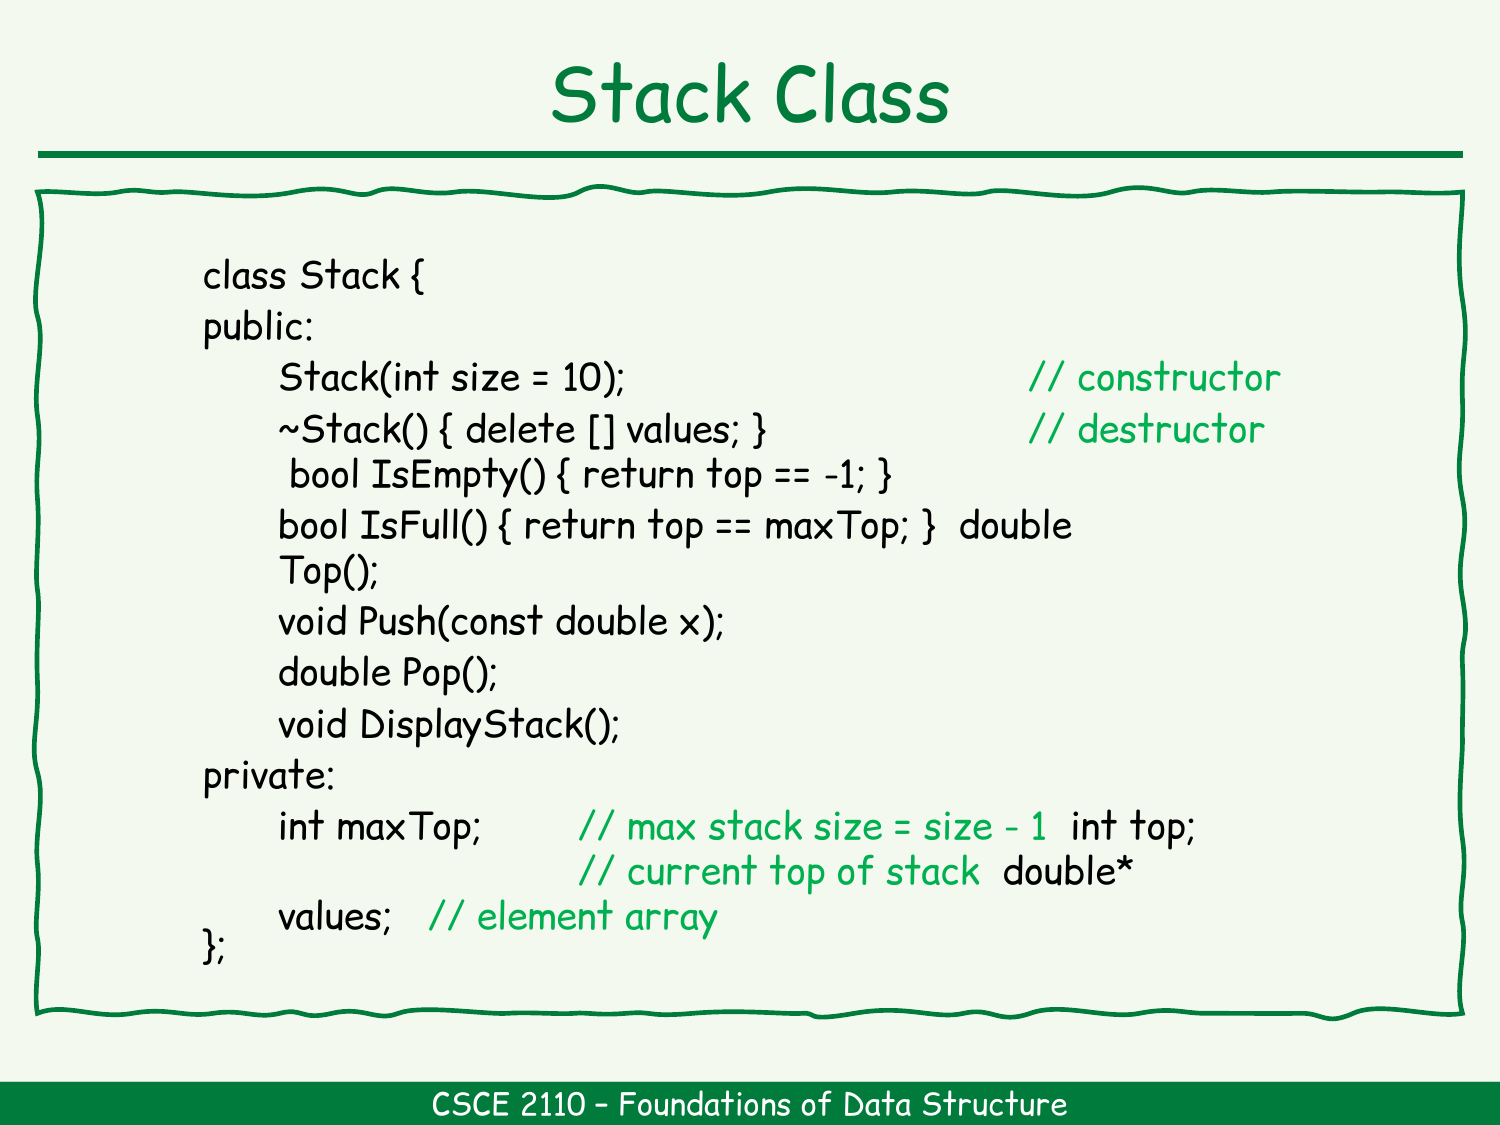

Stack Class

class Stack {
public:
Stack(int size = 10);			// constructor
~Stack() { delete [] values; }		// destructor  bool IsEmpty() { return top == -1; }
bool IsFull() { return top == maxTop; }  double Top();
void Push(const double x);
double Pop();
void DisplayStack();
private:
int maxTop;	// max stack size = size - 1  int top;		// current top of stack  double* values;	// element array
};